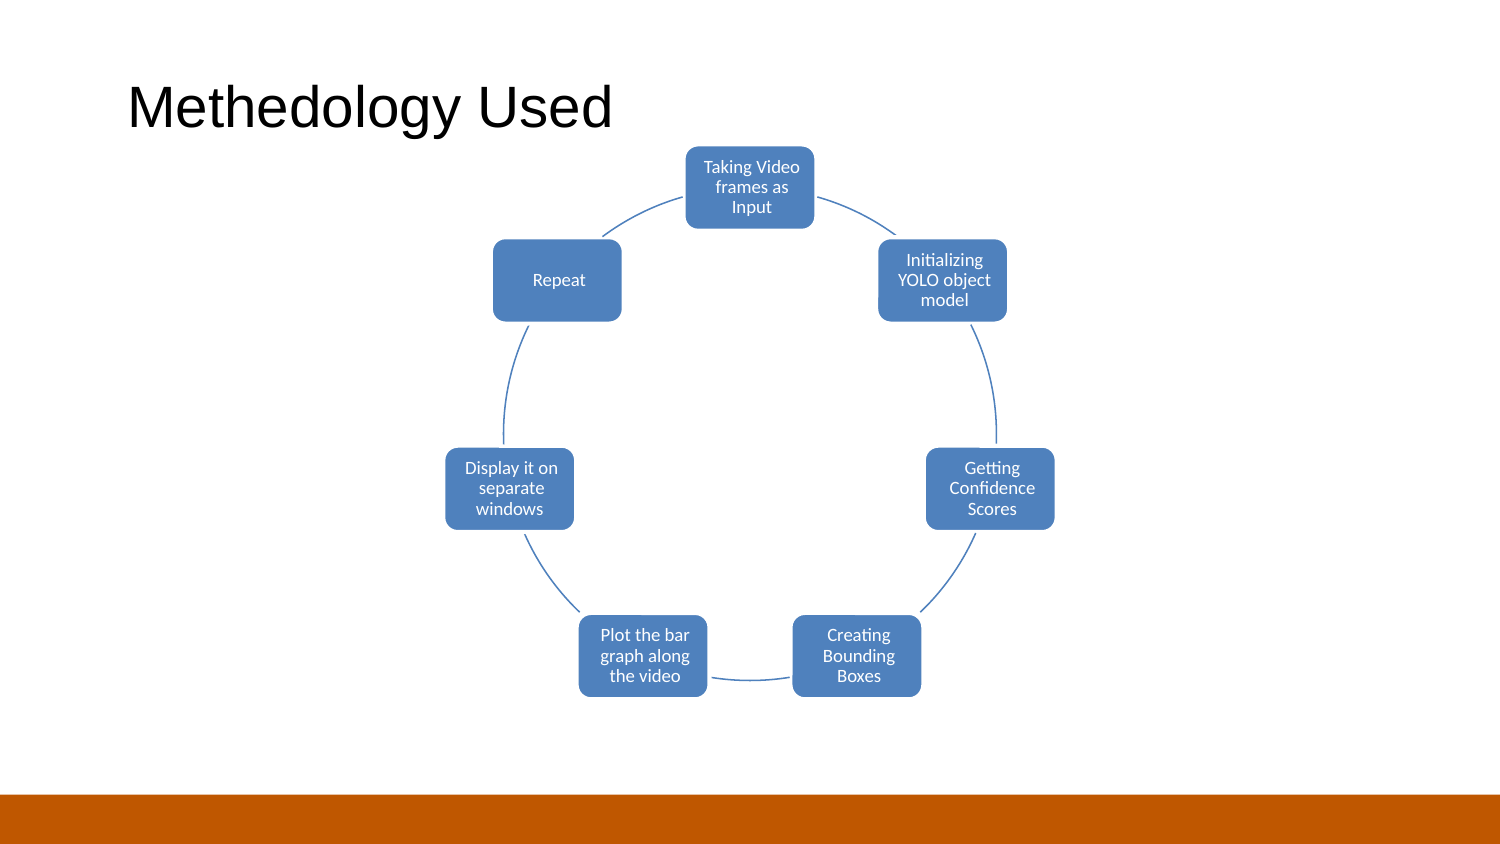

Methedology Used
Taking Video frames as Input
Initializing YOLO object model
Getting Confidence Scores
Creating Bounding Boxes
Plot the bar graph along the video
Display it on separate windows
Repeat